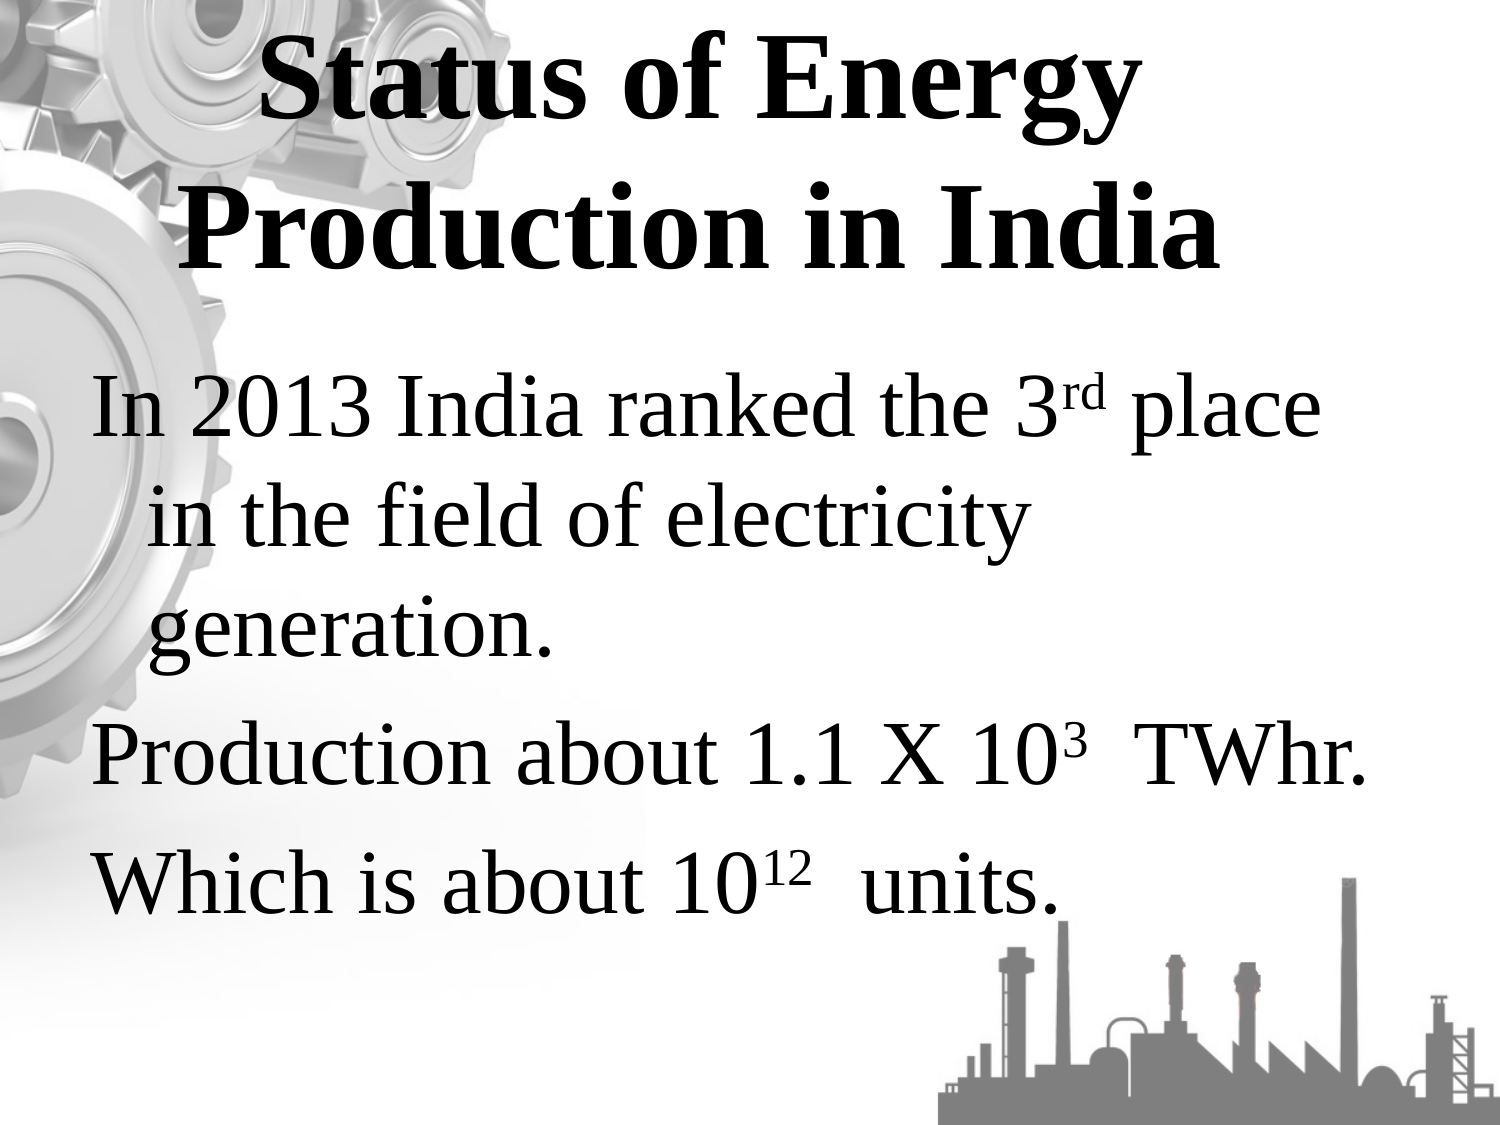

# Status of Energy Production in India
In 2013 India ranked the 3rd place in the field of electricity generation.
Production about 1.1 X 103  TWhr.
Which is about 1012  units.